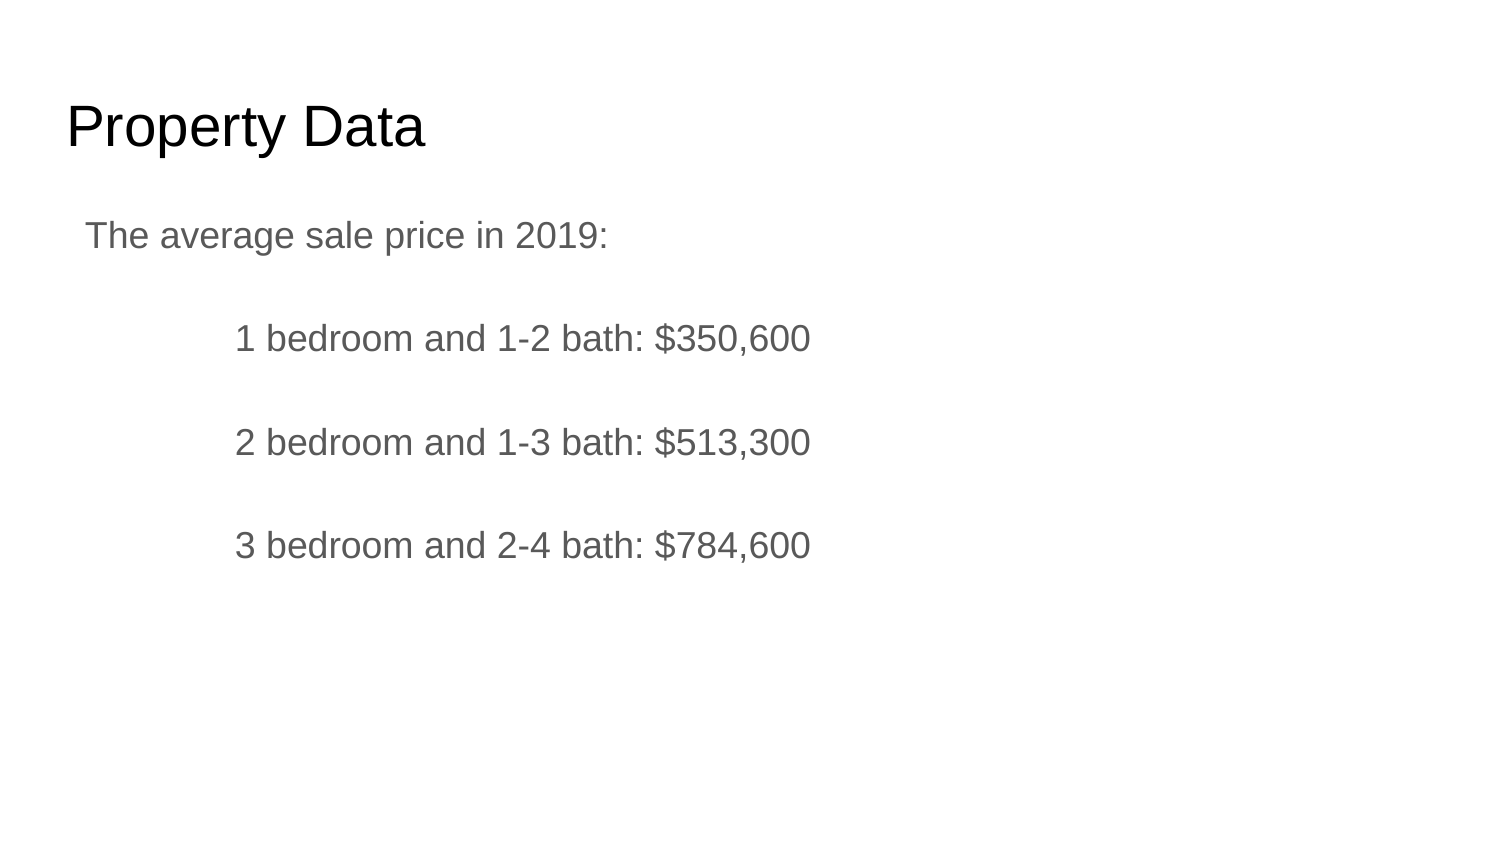

# Property Data
The average sale price in 2019:

	1 bedroom and 1-2 bath: $350,600

	2 bedroom and 1-3 bath: $513,300

	3 bedroom and 2-4 bath: $784,600